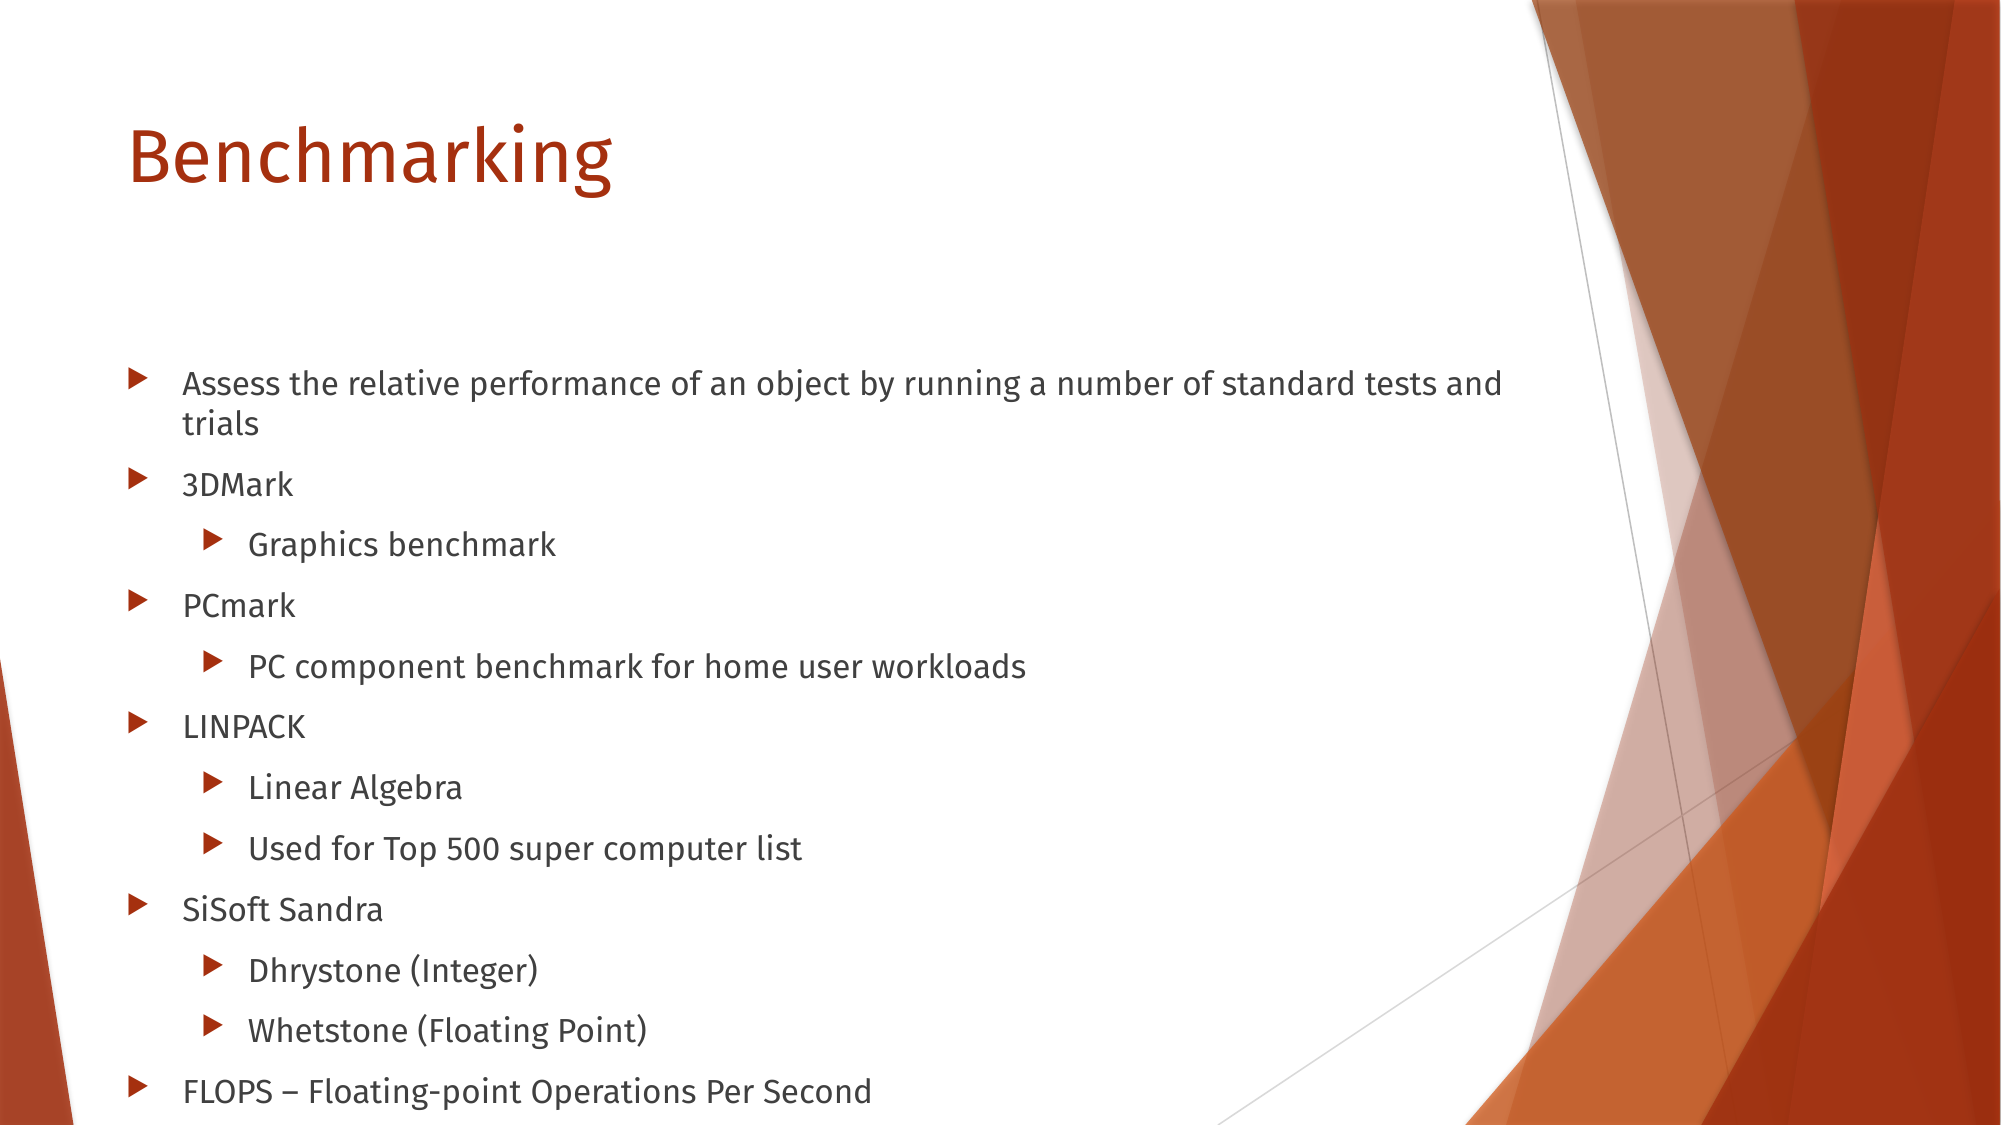

# Benchmarking
Assess the relative performance of an object by running a number of standard tests and trials
3DMark
Graphics benchmark
PCmark
PC component benchmark for home user workloads
LINPACK
Linear Algebra
Used for Top 500 super computer list
SiSoft Sandra
Dhrystone (Integer)
Whetstone (Floating Point)
FLOPS – Floating-point Operations Per Second